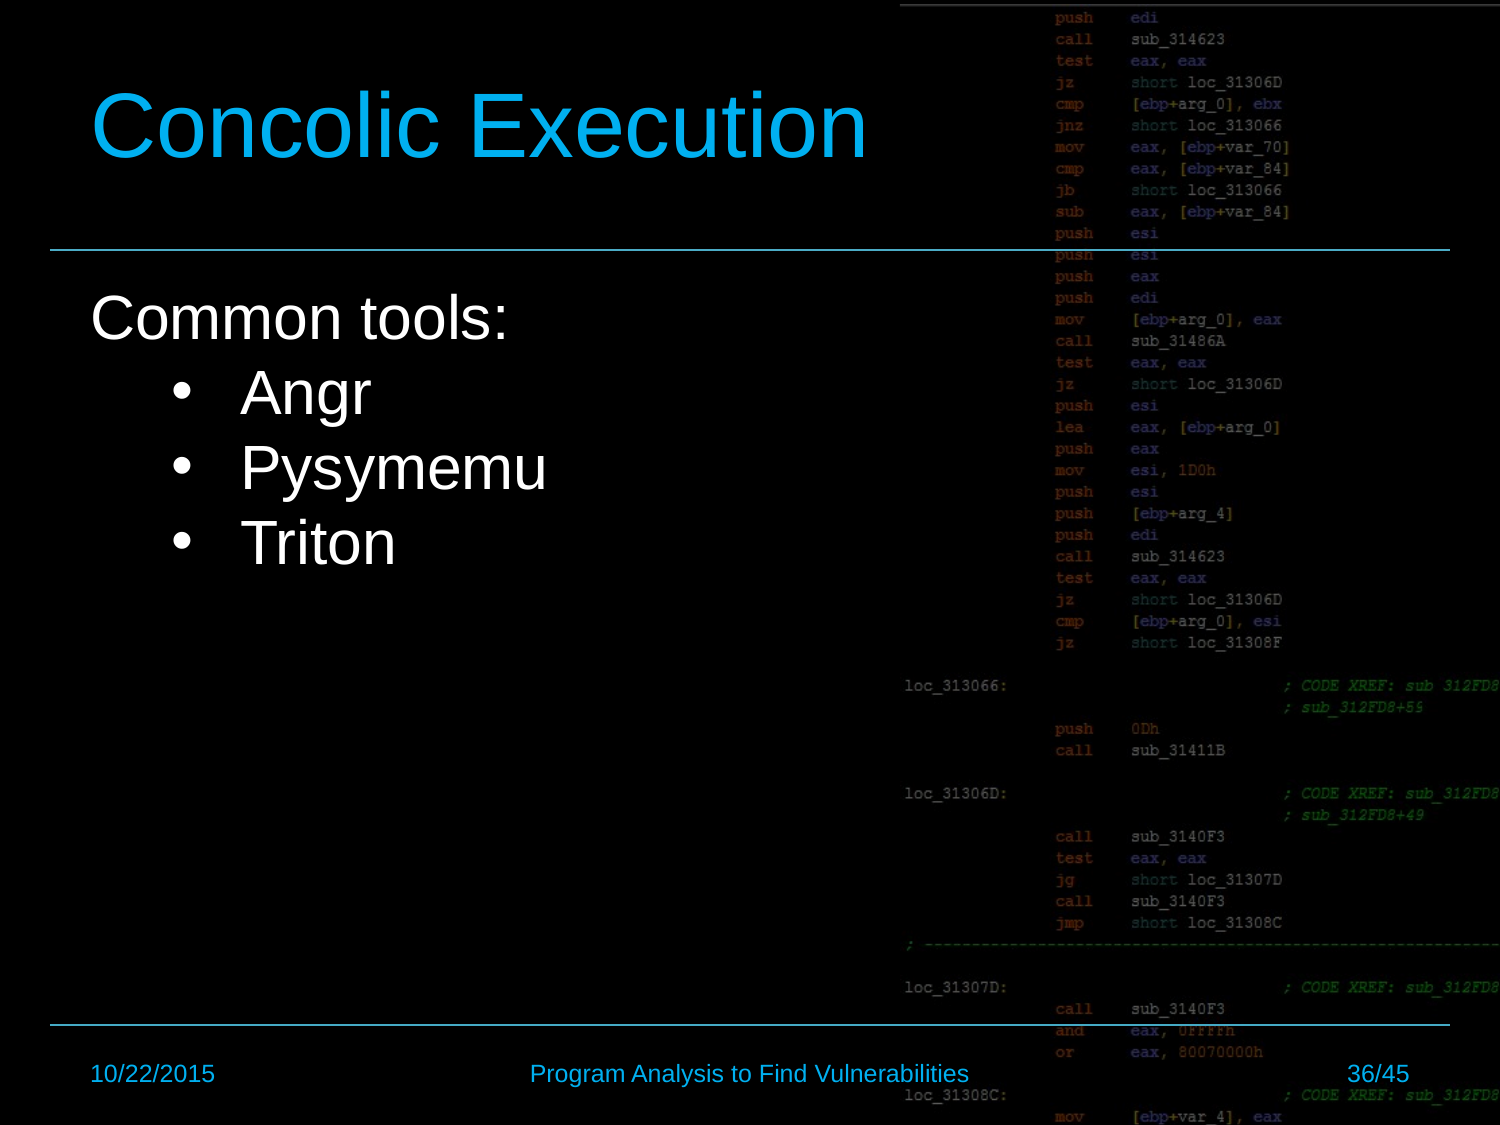

# Concolic Execution

Common tools:
Angr
Pysymemu
Triton

10/22/2015
Program Analysis to Find Vulnerabilities
36/45